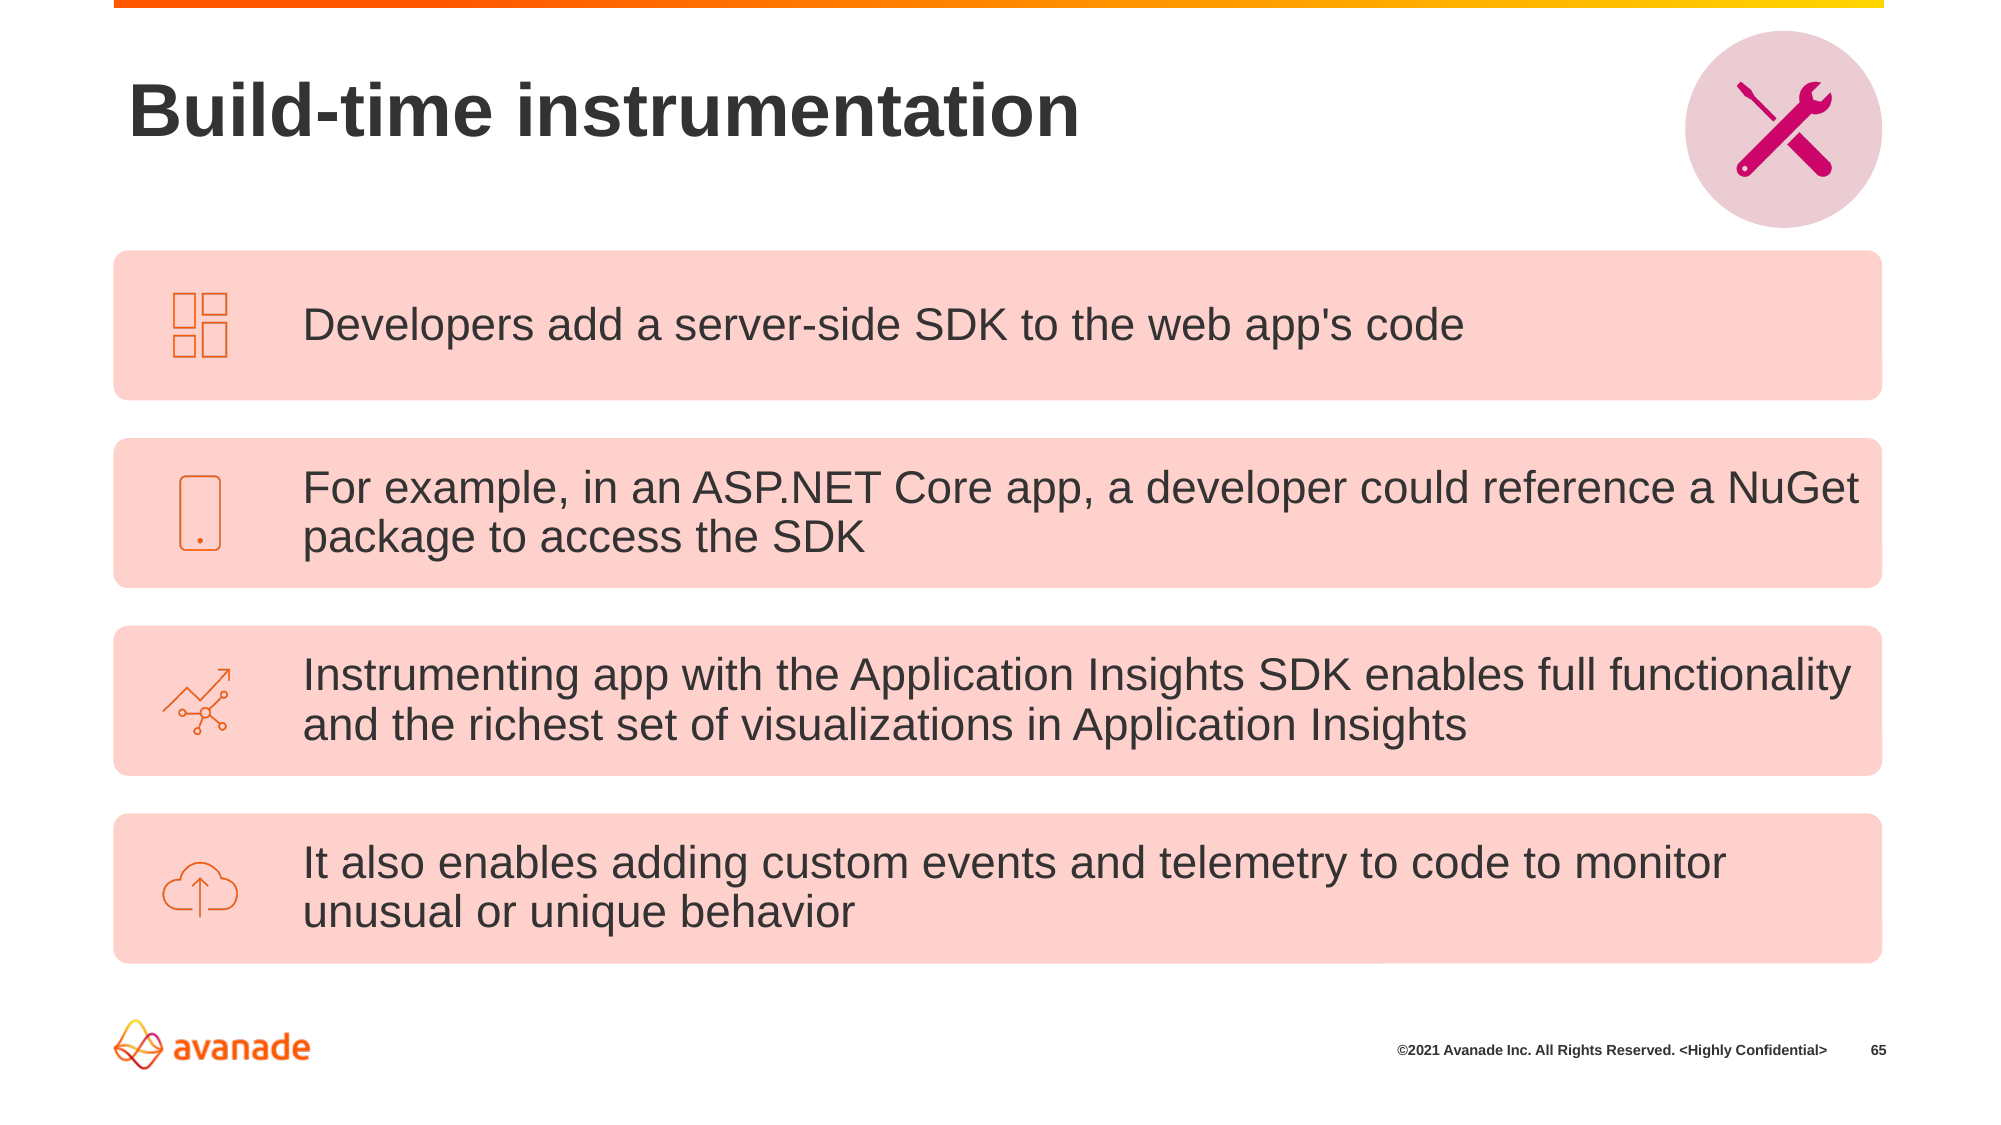

# Build-time instrumentation

Developers add a server-side SDK to the web app's code
For example, in an ASP.NET Core app, a developer could reference a NuGet package to access the SDK
Instrumenting app with the Application Insights SDK enables full functionality and the richest set of visualizations in Application Insights
It also enables adding custom events and telemetry to code to monitor unusual or unique behavior